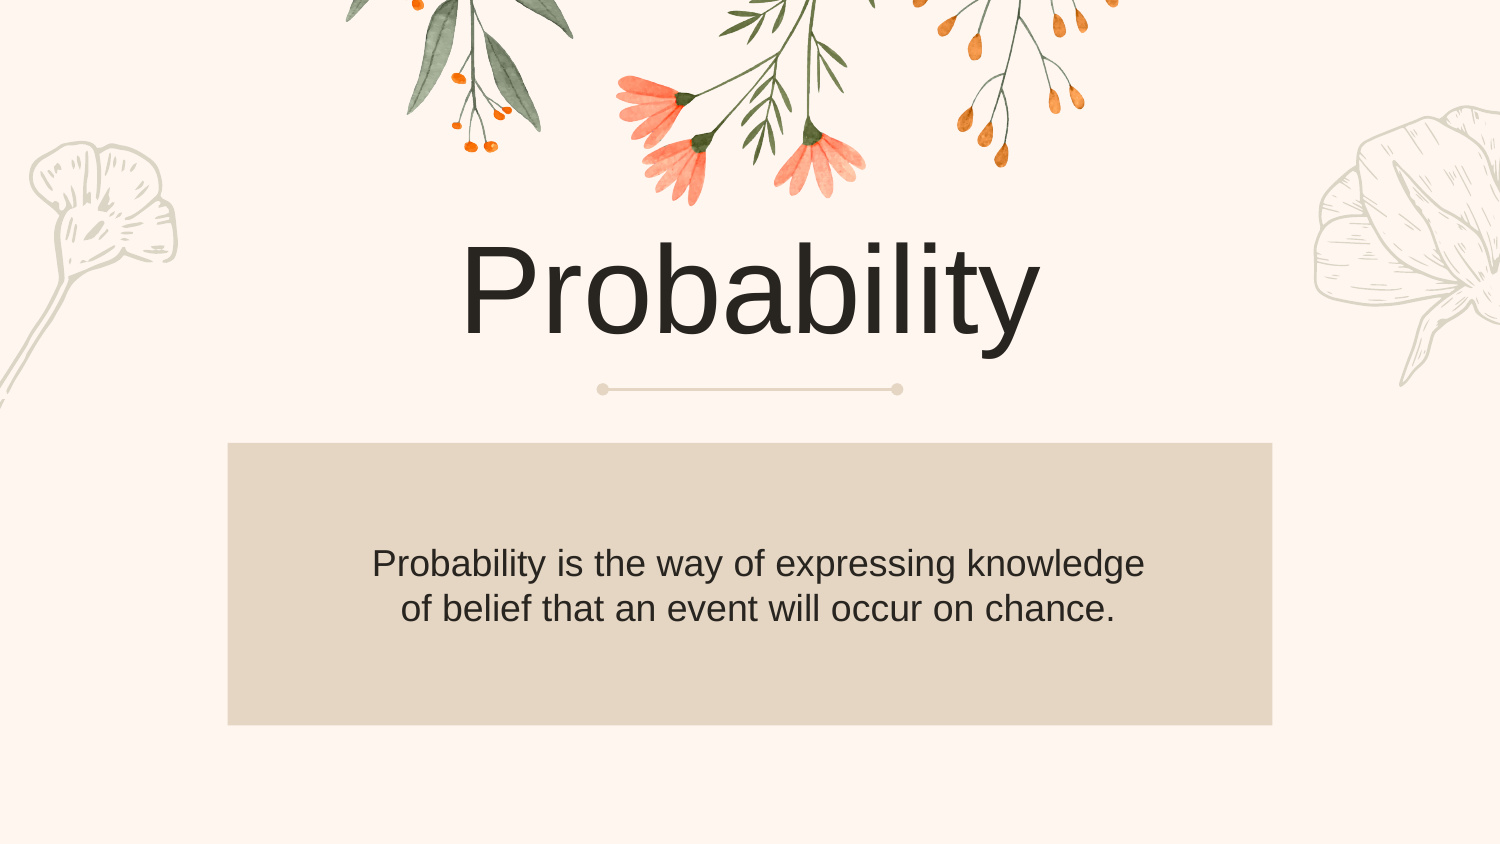

# Probability

Probability is the way of expressing knowledge
of belief that an event will occur on chance.